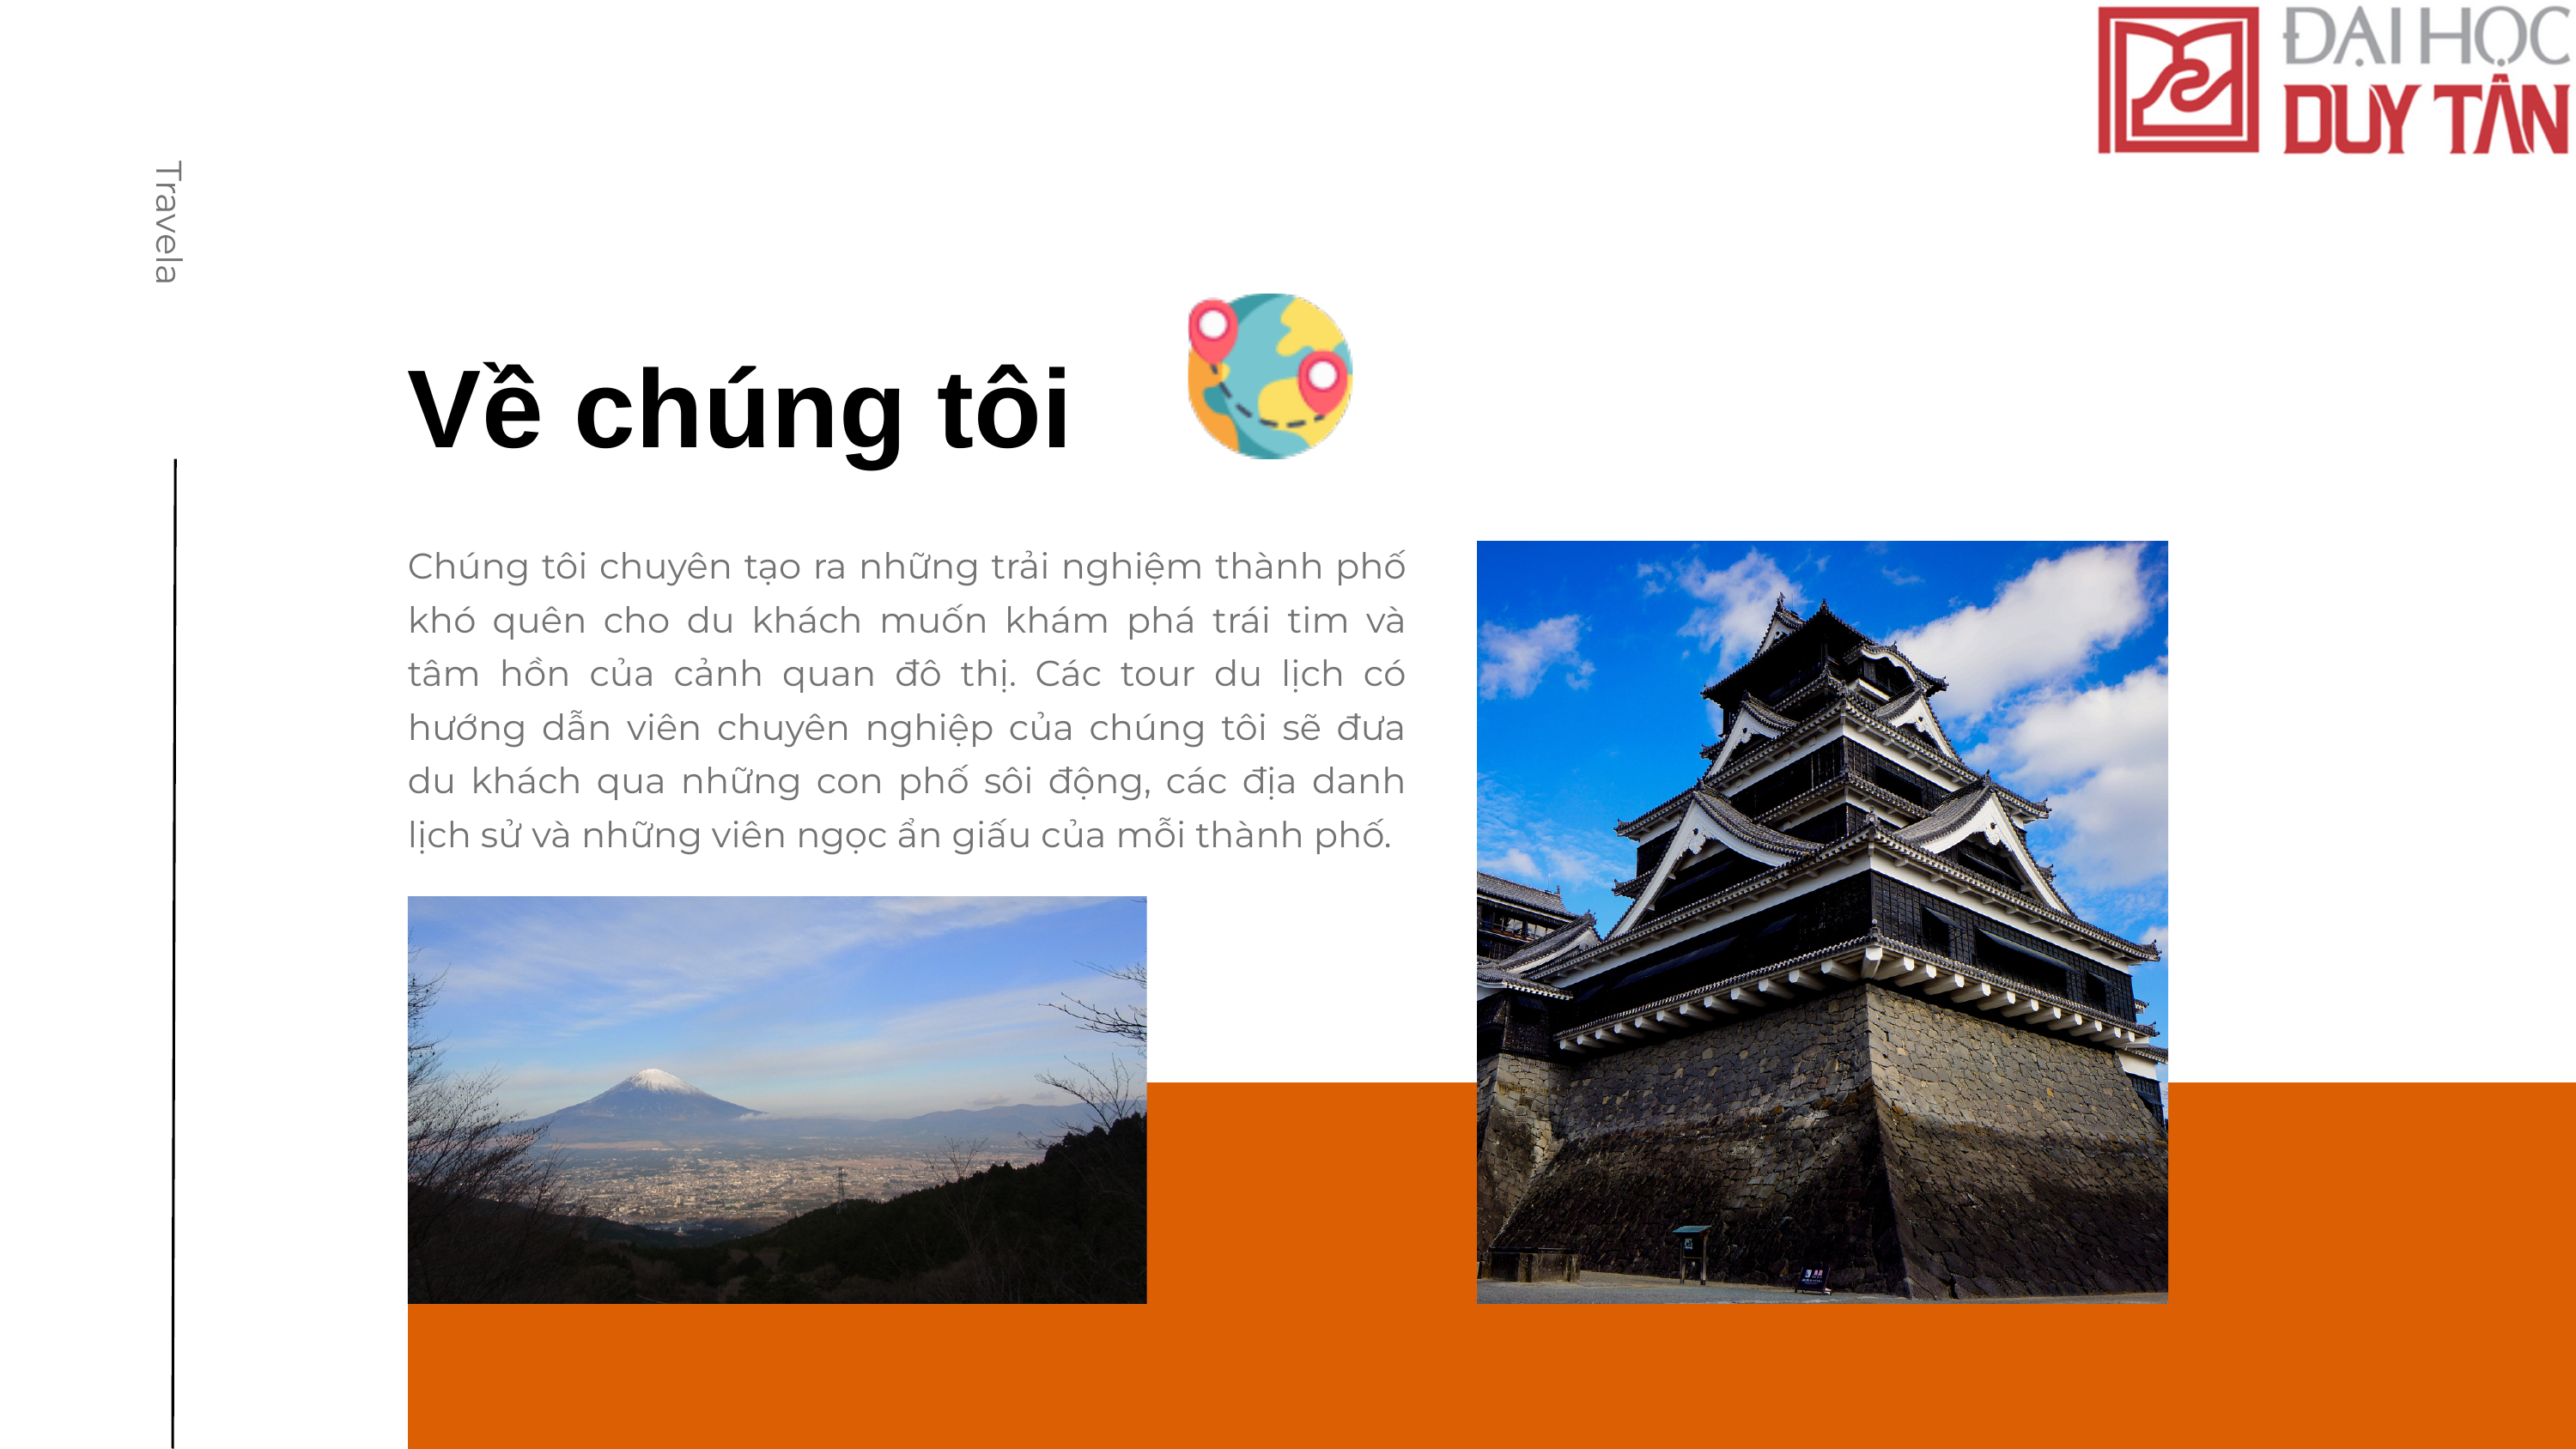

Travela

Về chúng tôi

Chúng tôi chuyên tạo ra những trải nghiệm thành phố khó quên cho du khách muốn khám phá trái tim và tâm hồn của cảnh quan đô thị. Các tour du lịch có hướng dẫn viên chuyên nghiệp của chúng tôi sẽ đưa du khách qua những con phố sôi động, các địa danh lịch sử và những viên ngọc ẩn giấu của mỗi thành phố.